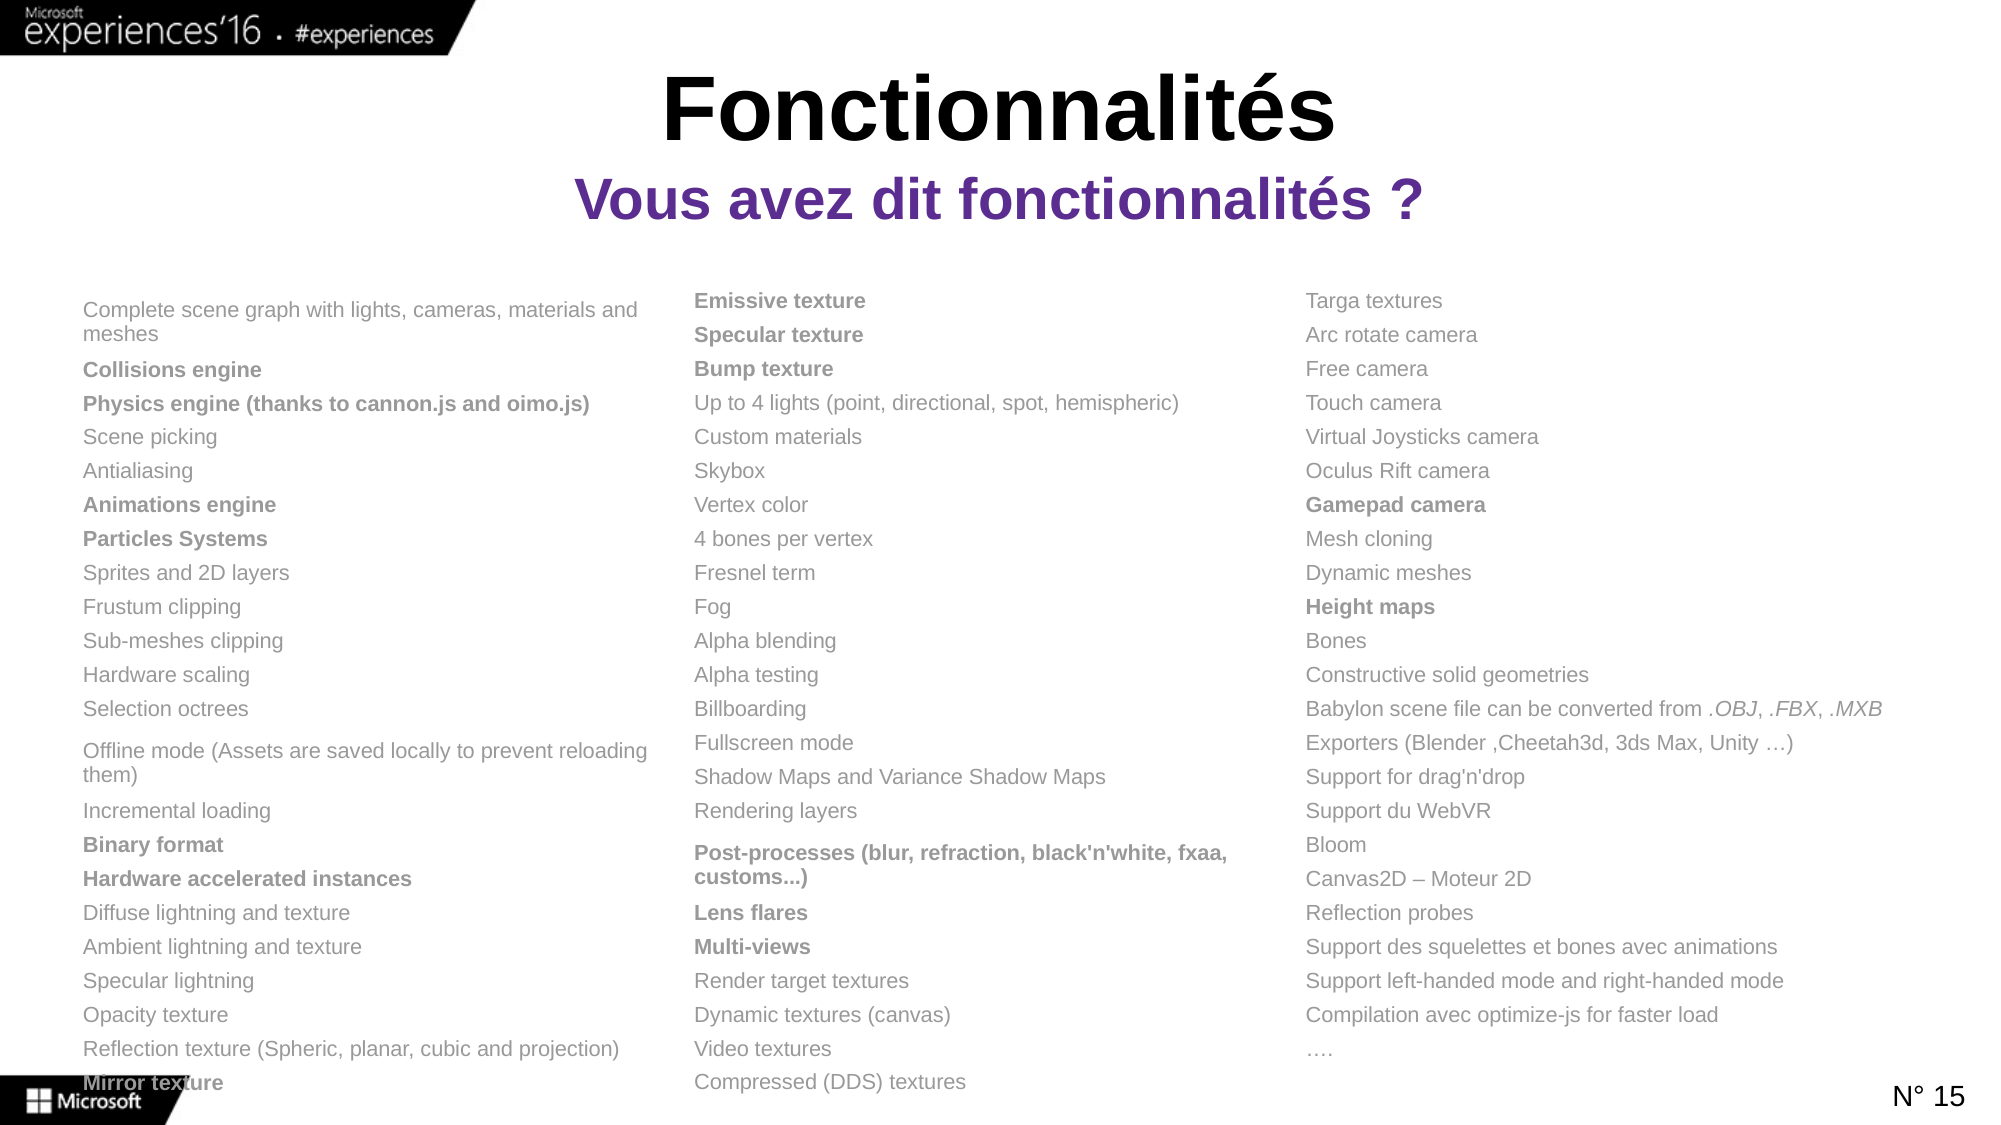

# Fonctionnalités
Vous avez dit fonctionnalités ?
Complete scene graph with lights, cameras, materials and meshes
Collisions engine
Physics engine (thanks to cannon.js and oimo.js)
Scene picking
Antialiasing
Animations engine
Particles Systems
Sprites and 2D layers
Frustum clipping
Sub-meshes clipping
Hardware scaling
Selection octrees
Offline mode (Assets are saved locally to prevent reloading them)
Incremental loading
Binary format
Hardware accelerated instances
Diffuse lightning and texture
Ambient lightning and texture
Specular lightning
Opacity texture
Reflection texture (Spheric, planar, cubic and projection)
Mirror texture
Emissive texture
Specular texture
Bump texture
Up to 4 lights (point, directional, spot, hemispheric)
Custom materials
Skybox
Vertex color
4 bones per vertex
Fresnel term
Fog
Alpha blending
Alpha testing
Billboarding
Fullscreen mode
Shadow Maps and Variance Shadow Maps
Rendering layers
Post-processes (blur, refraction, black'n'white, fxaa, customs...)
Lens flares
Multi-views
Render target textures
Dynamic textures (canvas)
Video textures
Compressed (DDS) textures
Targa textures
Arc rotate camera
Free camera
Touch camera
Virtual Joysticks camera
Oculus Rift camera
Gamepad camera
Mesh cloning
Dynamic meshes
Height maps
Bones
Constructive solid geometries
Babylon scene file can be converted from .OBJ, .FBX, .MXB
Exporters (Blender ,Cheetah3d, 3ds Max, Unity …)
Support for drag'n'drop
Support du WebVR
Bloom
Canvas2D – Moteur 2D
Reflection probes
Support des squelettes et bones avec animations
Support left-handed mode and right-handed mode
Compilation avec optimize-js for faster load
….

N° 15